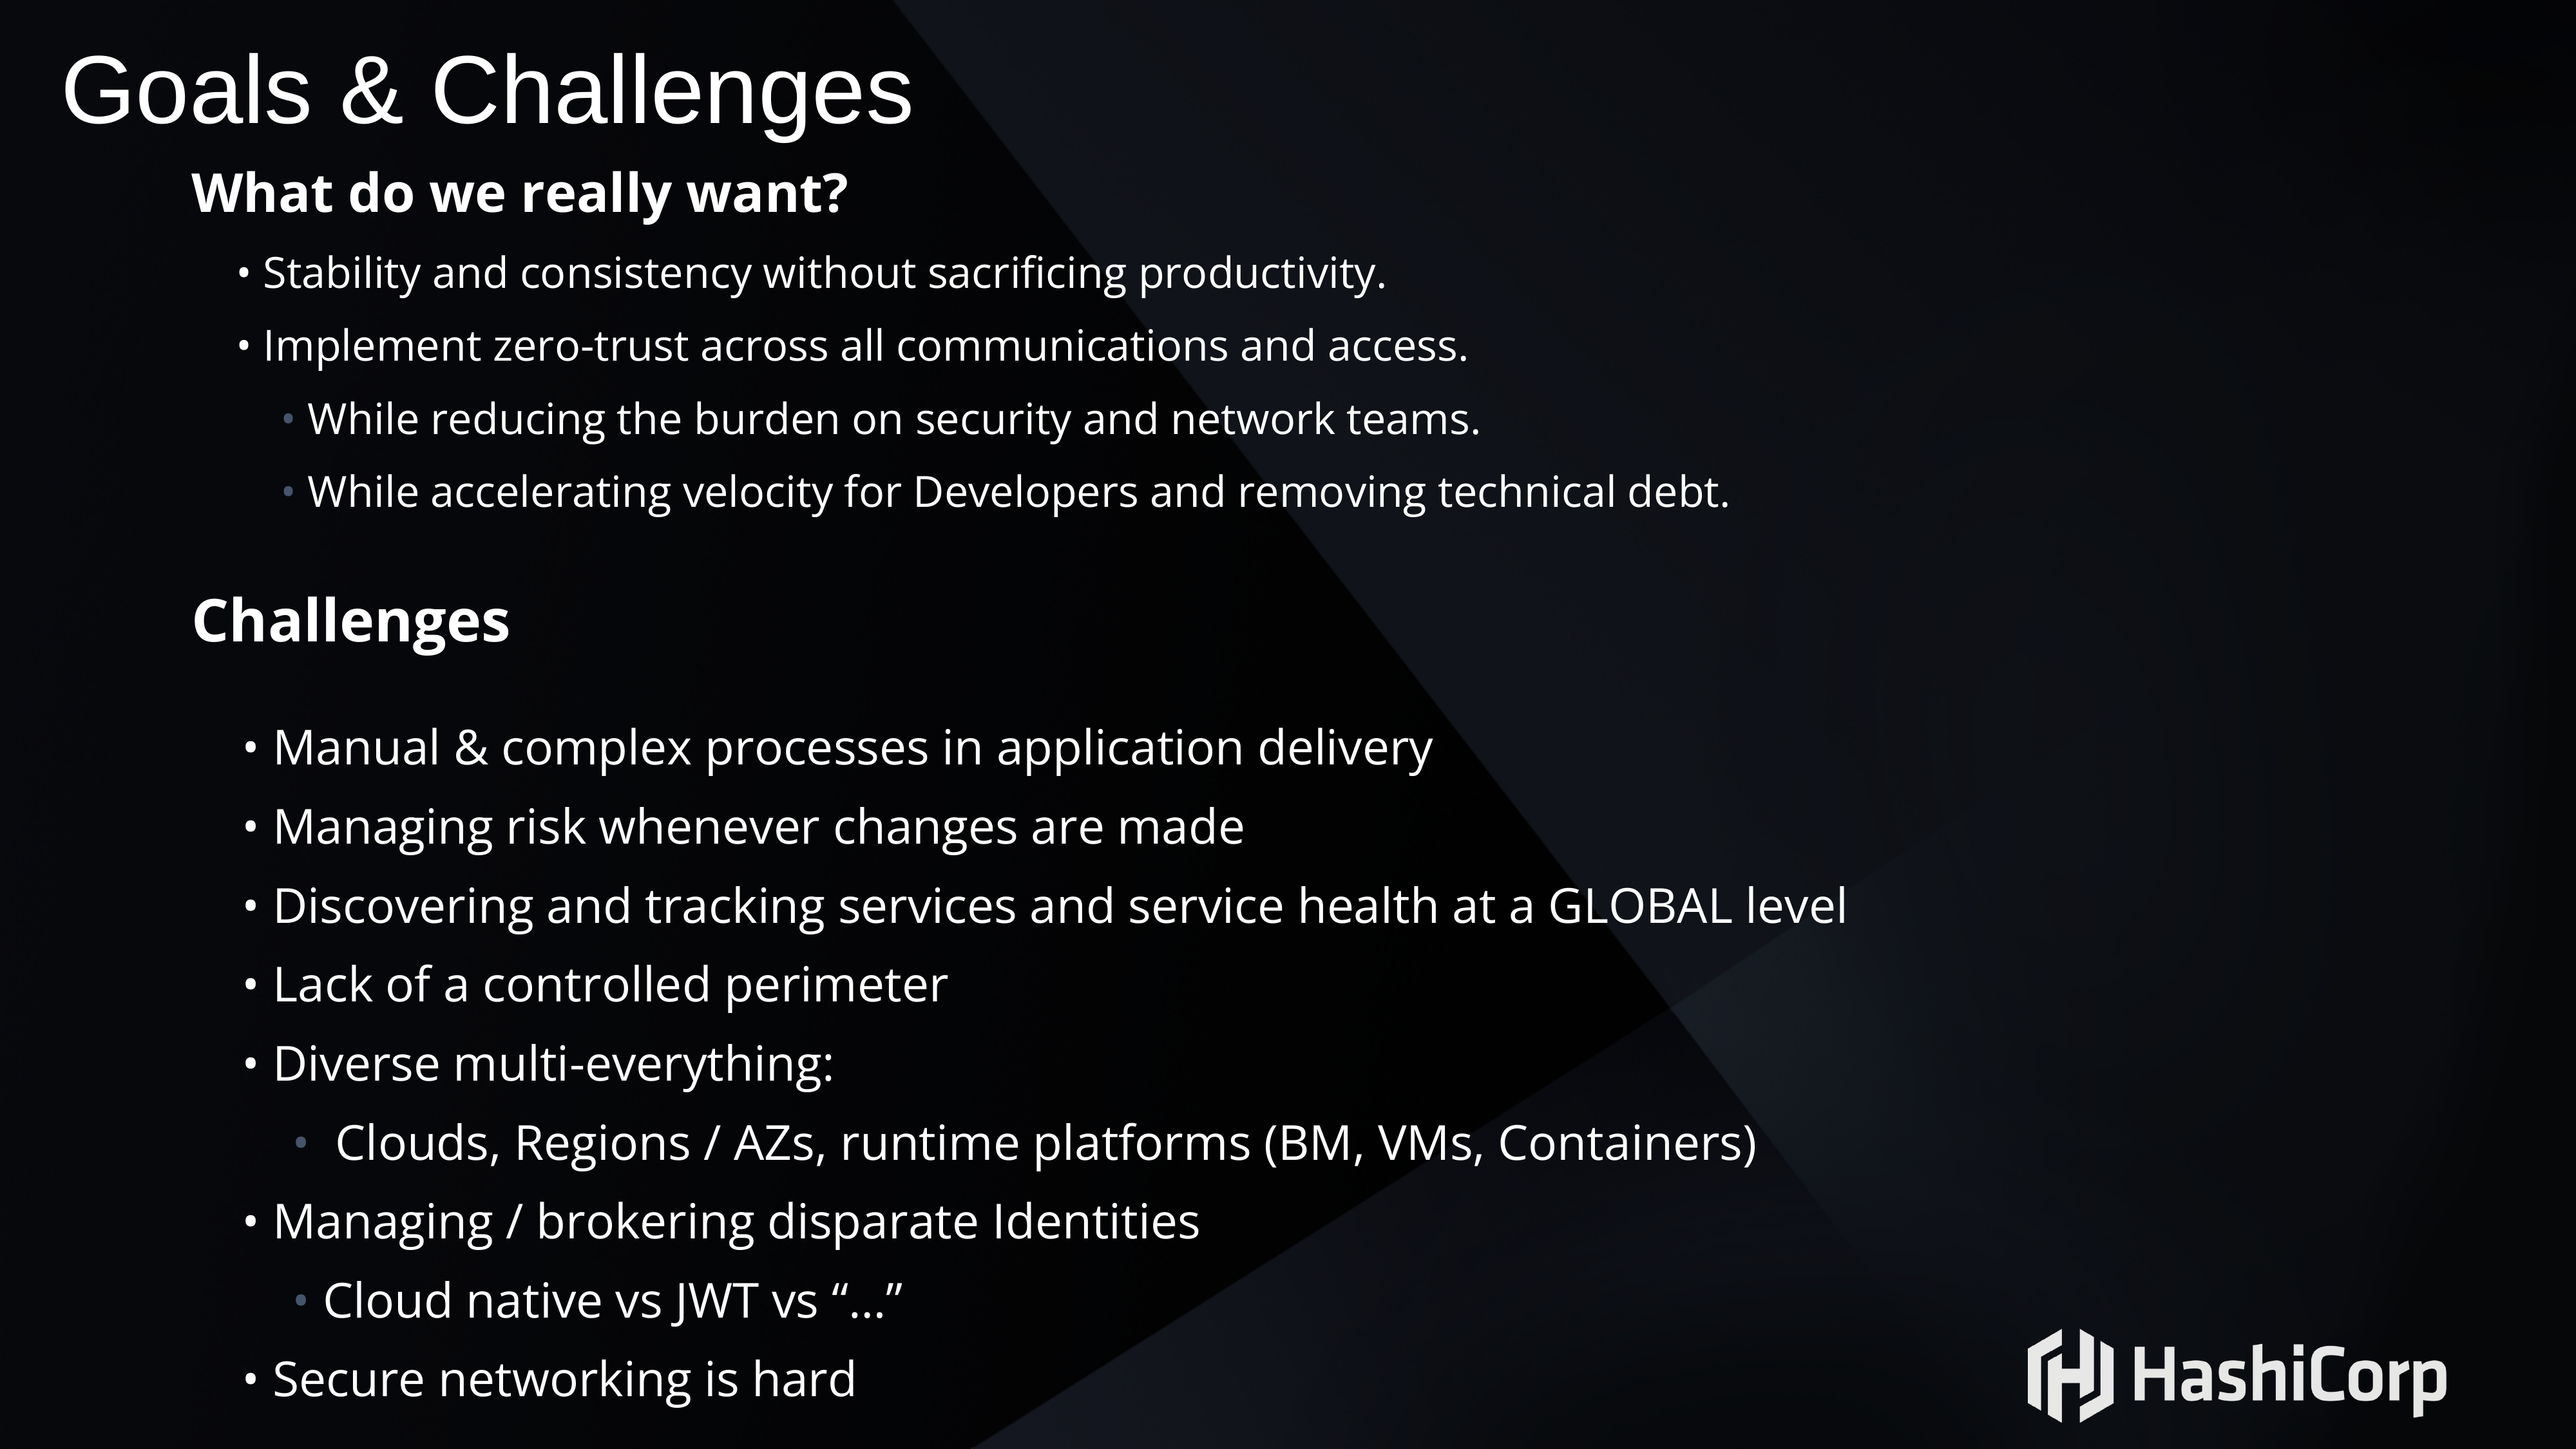

# Goals & Challenges
What do we really want?
    • Stability and consistency without sacrificing productivity.
    • Implement zero-trust across all communications and access.
        • While reducing the burden on security and network teams.
        • While accelerating velocity for Developers and removing technical debt.

Challenges

    • Manual & complex processes in application delivery
    • Managing risk whenever changes are made
    • Discovering and tracking services and service health at a GLOBAL level
    • Lack of a controlled perimeter
    • Diverse multi-everything:
        •  Clouds, Regions / AZs, runtime platforms (BM, VMs, Containers)
    • Managing / brokering disparate Identities
        • Cloud native vs JWT vs “…”
    • Secure networking is hard